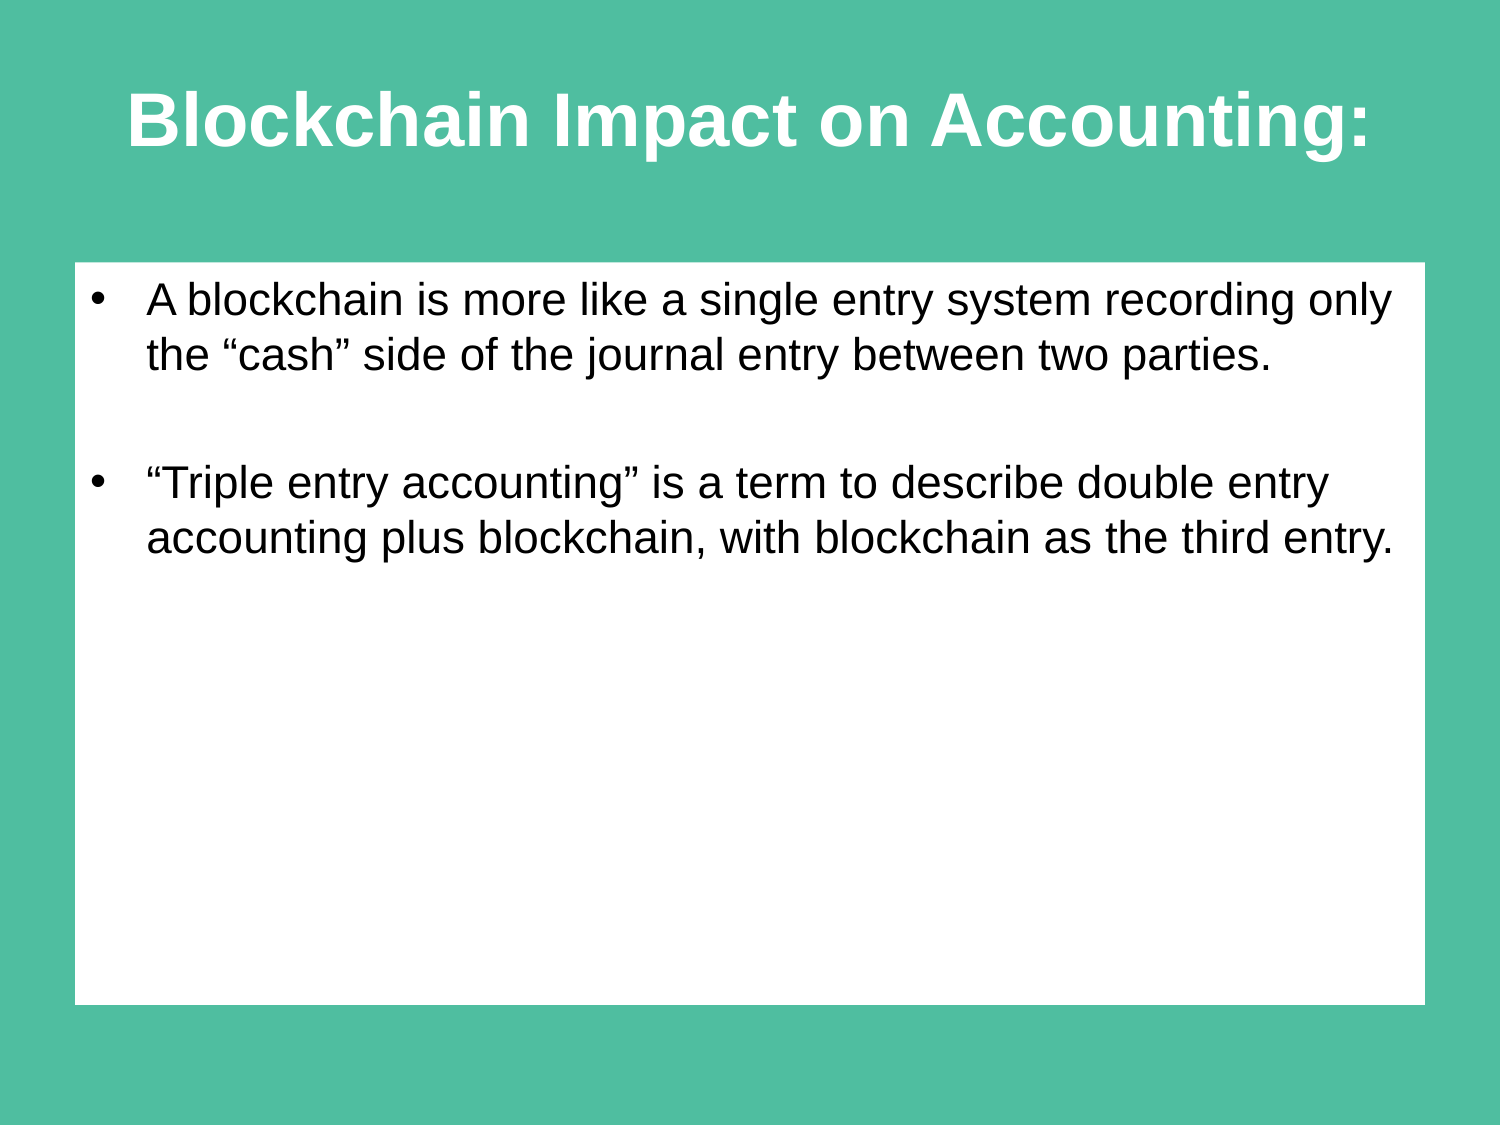

# Blockchain Impact on Accounting:
A blockchain is more like a single entry system recording only the “cash” side of the journal entry between two parties.

“Triple entry accounting” is a term to describe double entry accounting plus blockchain, with blockchain as the third entry.